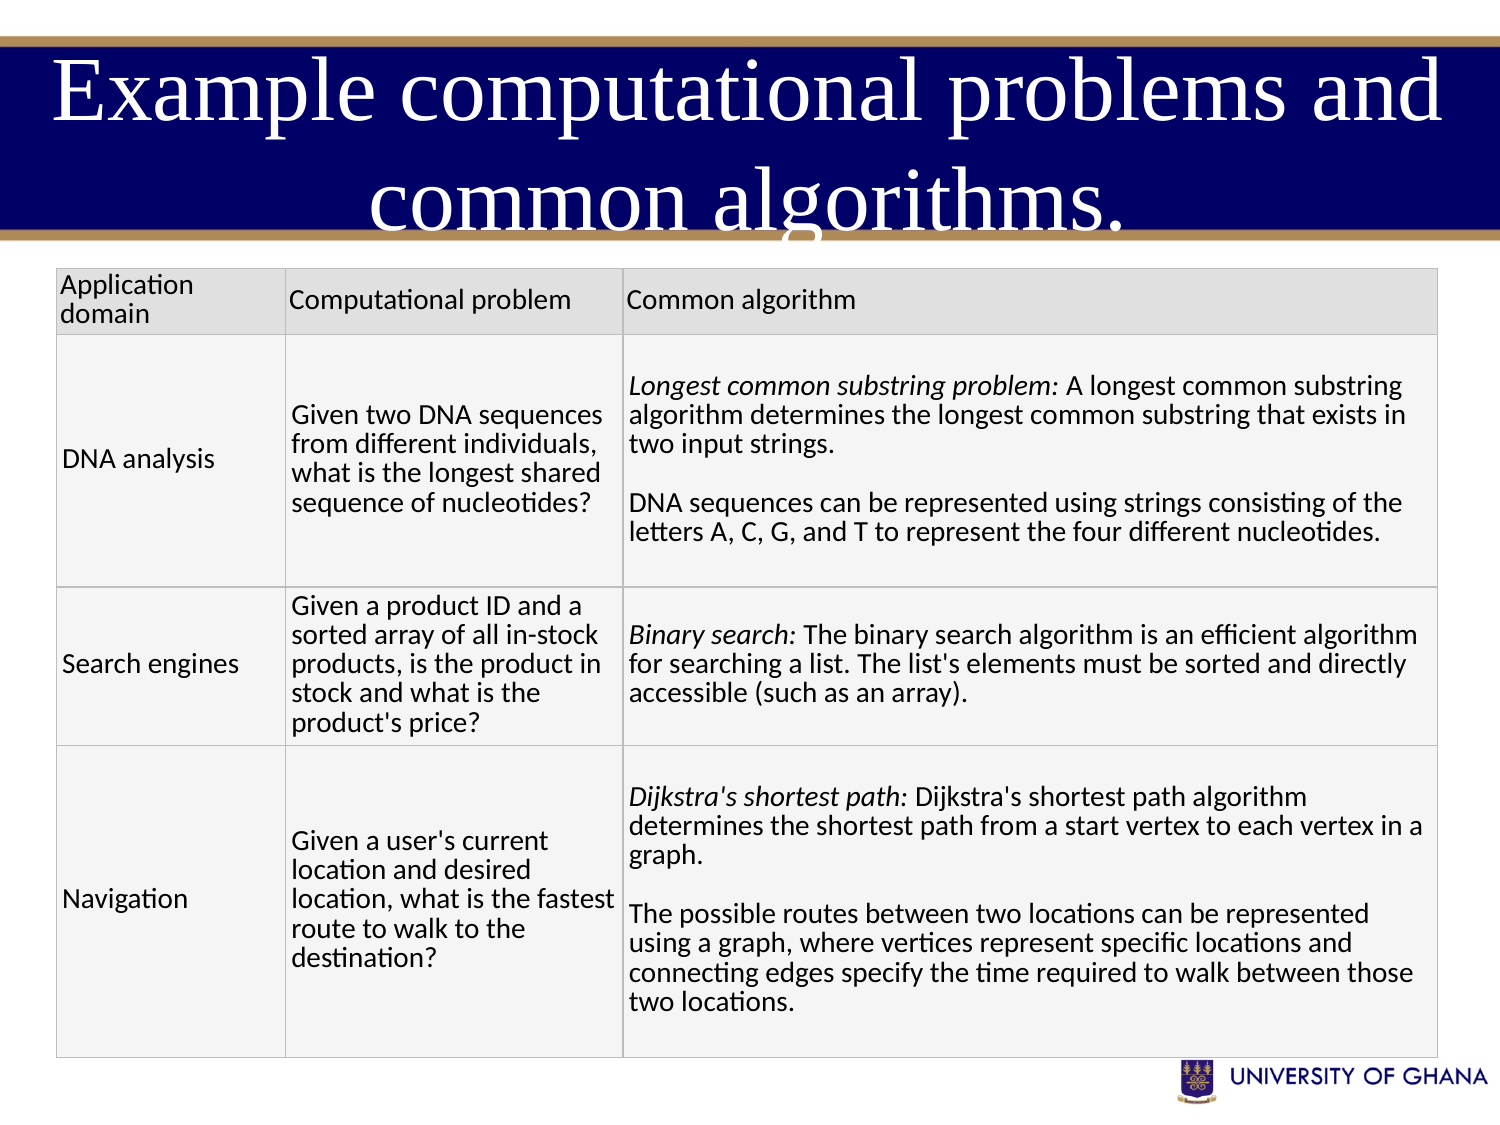

# Example computational problems and common algorithms.
| Application domain | Computational problem | Common algorithm |
| --- | --- | --- |
| DNA analysis | Given two DNA sequences from different individuals, what is the longest shared sequence of nucleotides? | Longest common substring problem: A longest common substring algorithm determines the longest common substring that exists in two input strings. DNA sequences can be represented using strings consisting of the letters A, C, G, and T to represent the four different nucleotides. |
| Search engines | Given a product ID and a sorted array of all in-stock products, is the product in stock and what is the product's price? | Binary search: The binary search algorithm is an efficient algorithm for searching a list. The list's elements must be sorted and directly accessible (such as an array). |
| Navigation | Given a user's current location and desired location, what is the fastest route to walk to the destination? | Dijkstra's shortest path: Dijkstra's shortest path algorithm determines the shortest path from a start vertex to each vertex in a graph. The possible routes between two locations can be represented using a graph, where vertices represent specific locations and connecting edges specify the time required to walk between those two locations. |